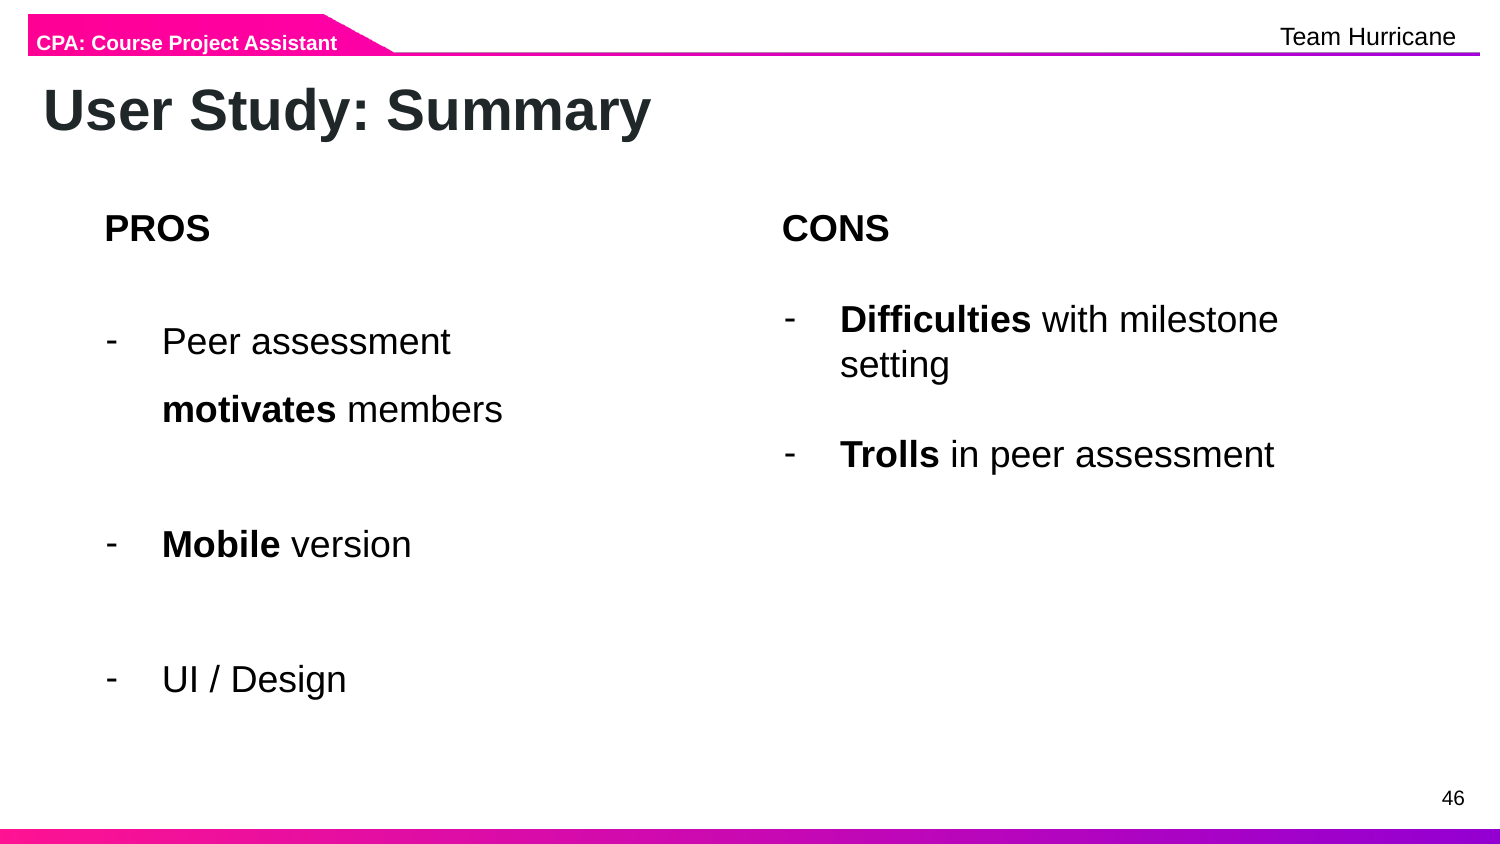

CPA: Course Project Assistant
# User Study: Summary
PROS
CONS
Peer assessment motivates members

Mobile version

UI / Design

Difficulties with milestone setting

Trolls in peer assessment
46